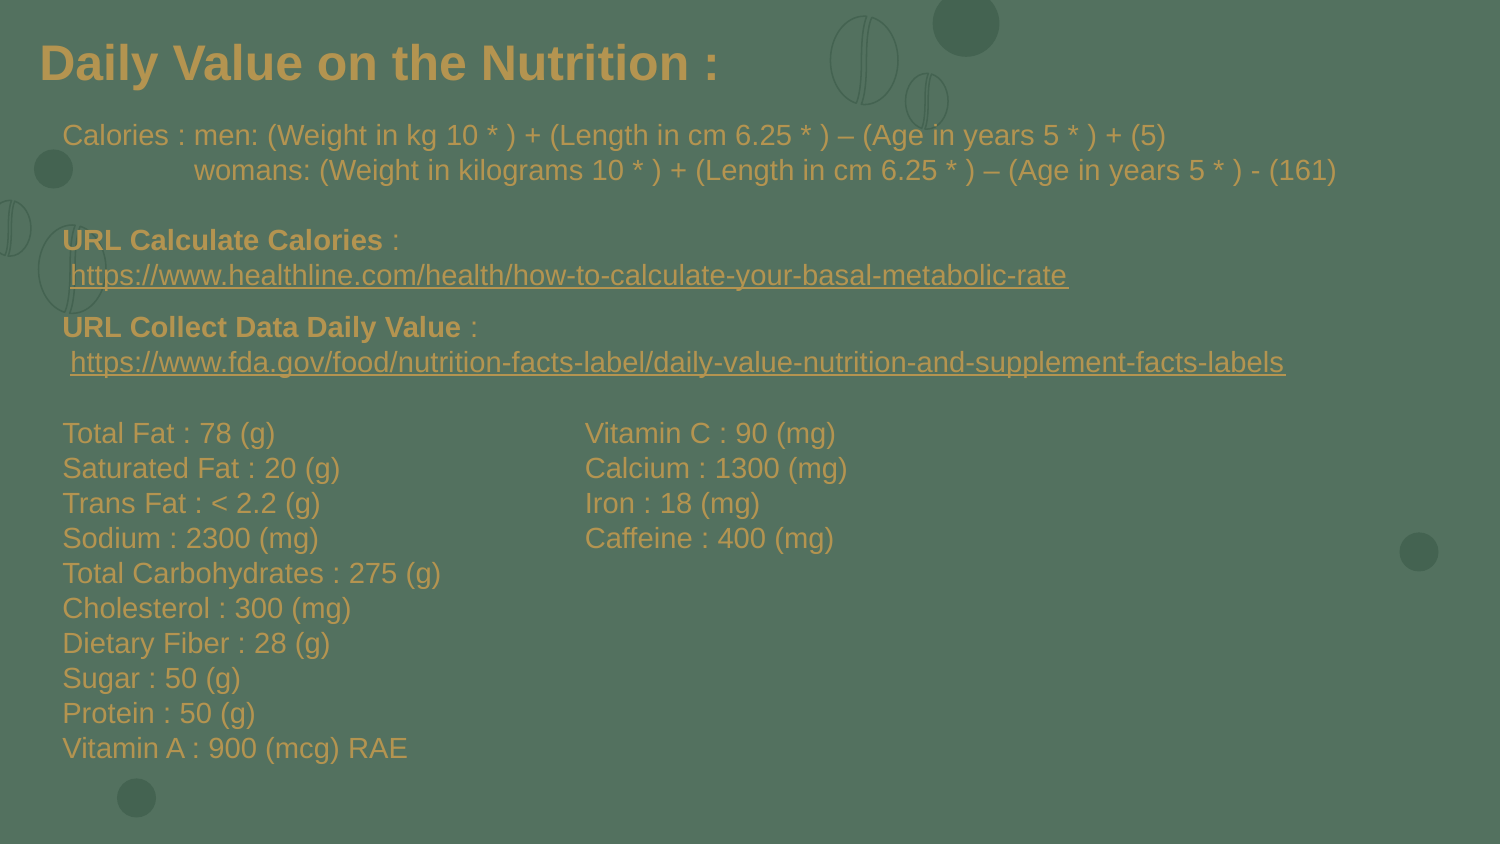

# Daily Value on the Nutrition :
Calories : men: (Weight in kg 10 * ) + (Length in cm 6.25 * ) – (Age in years 5 * ) + (5)
                womans: (Weight in kilograms 10 * ) + (Length in cm 6.25 * ) – (Age in years 5 * ) - (161)

URL Calculate Calories :
 https://www.healthline.com/health/how-to-calculate-your-basal-metabolic-rate
URL Collect Data Daily Value :
 https://www.fda.gov/food/nutrition-facts-label/daily-value-nutrition-and-supplement-facts-labels
Total Fat : 78 (g)
Saturated Fat : 20 (g)
Trans Fat : < 2.2 (g)
Sodium : 2300 (mg)
Total Carbohydrates : 275 (g)
Cholesterol : 300 (mg)
Dietary Fiber : 28 (g)
Sugar : 50 (g)
Protein : 50 (g)
Vitamin A : 900 (mcg) RAE
Vitamin C : 90 (mg)
Calcium : 1300 (mg)
Iron : 18 (mg)
Caffeine : 400 (mg)